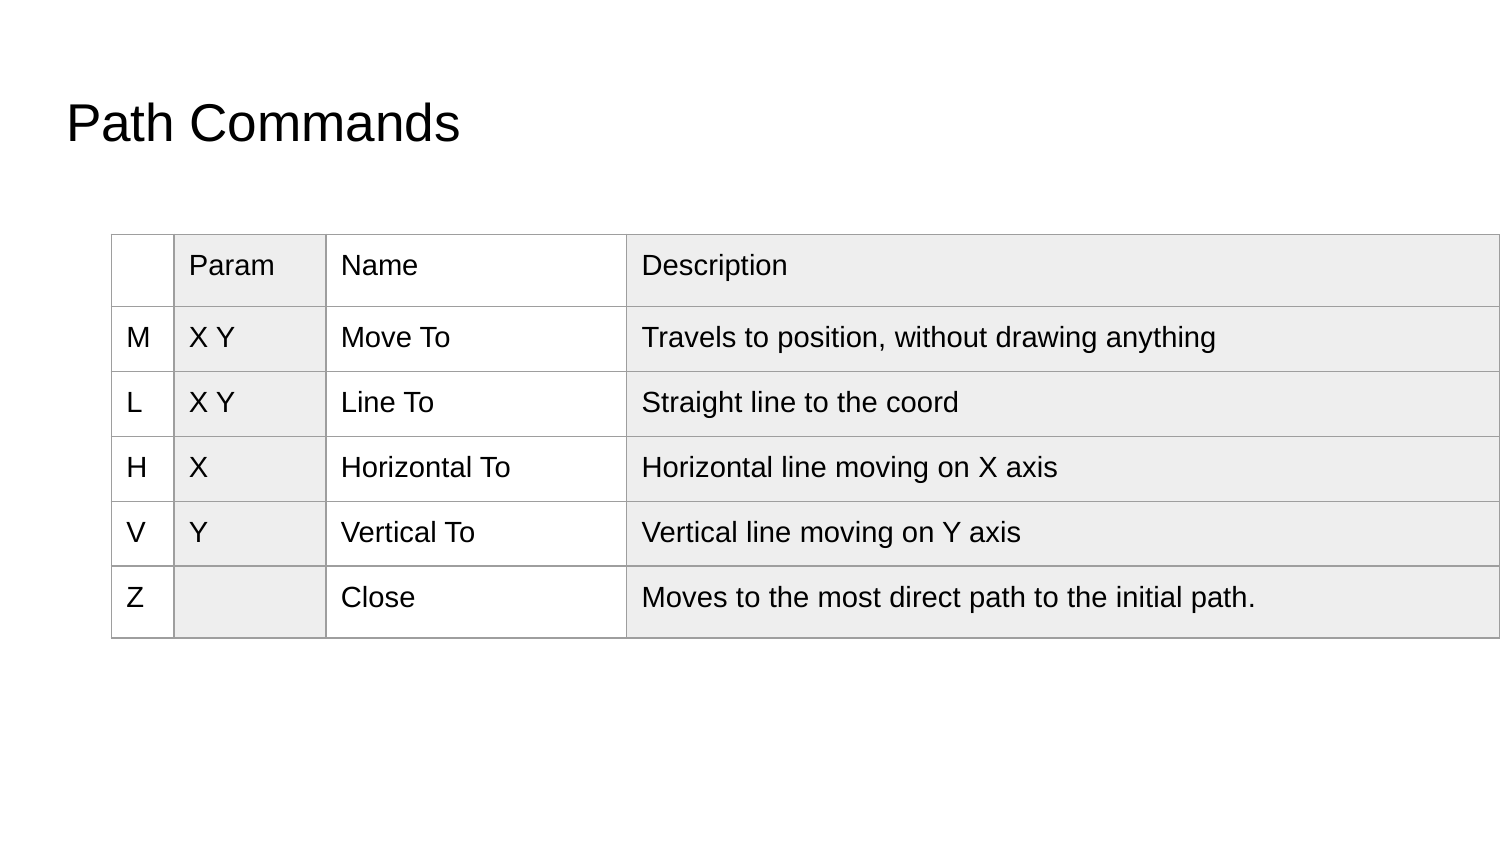

# Path Commands
|  | Param | Name | Description |
| --- | --- | --- | --- |
| M | X Y | Move To | Travels to position, without drawing anything |
| L | X Y | Line To | Straight line to the coord |
| H | X | Horizontal To | Horizontal line moving on X axis |
| V | Y | Vertical To | Vertical line moving on Y axis |
| Z |  | Close | Moves to the most direct path to the initial path. |